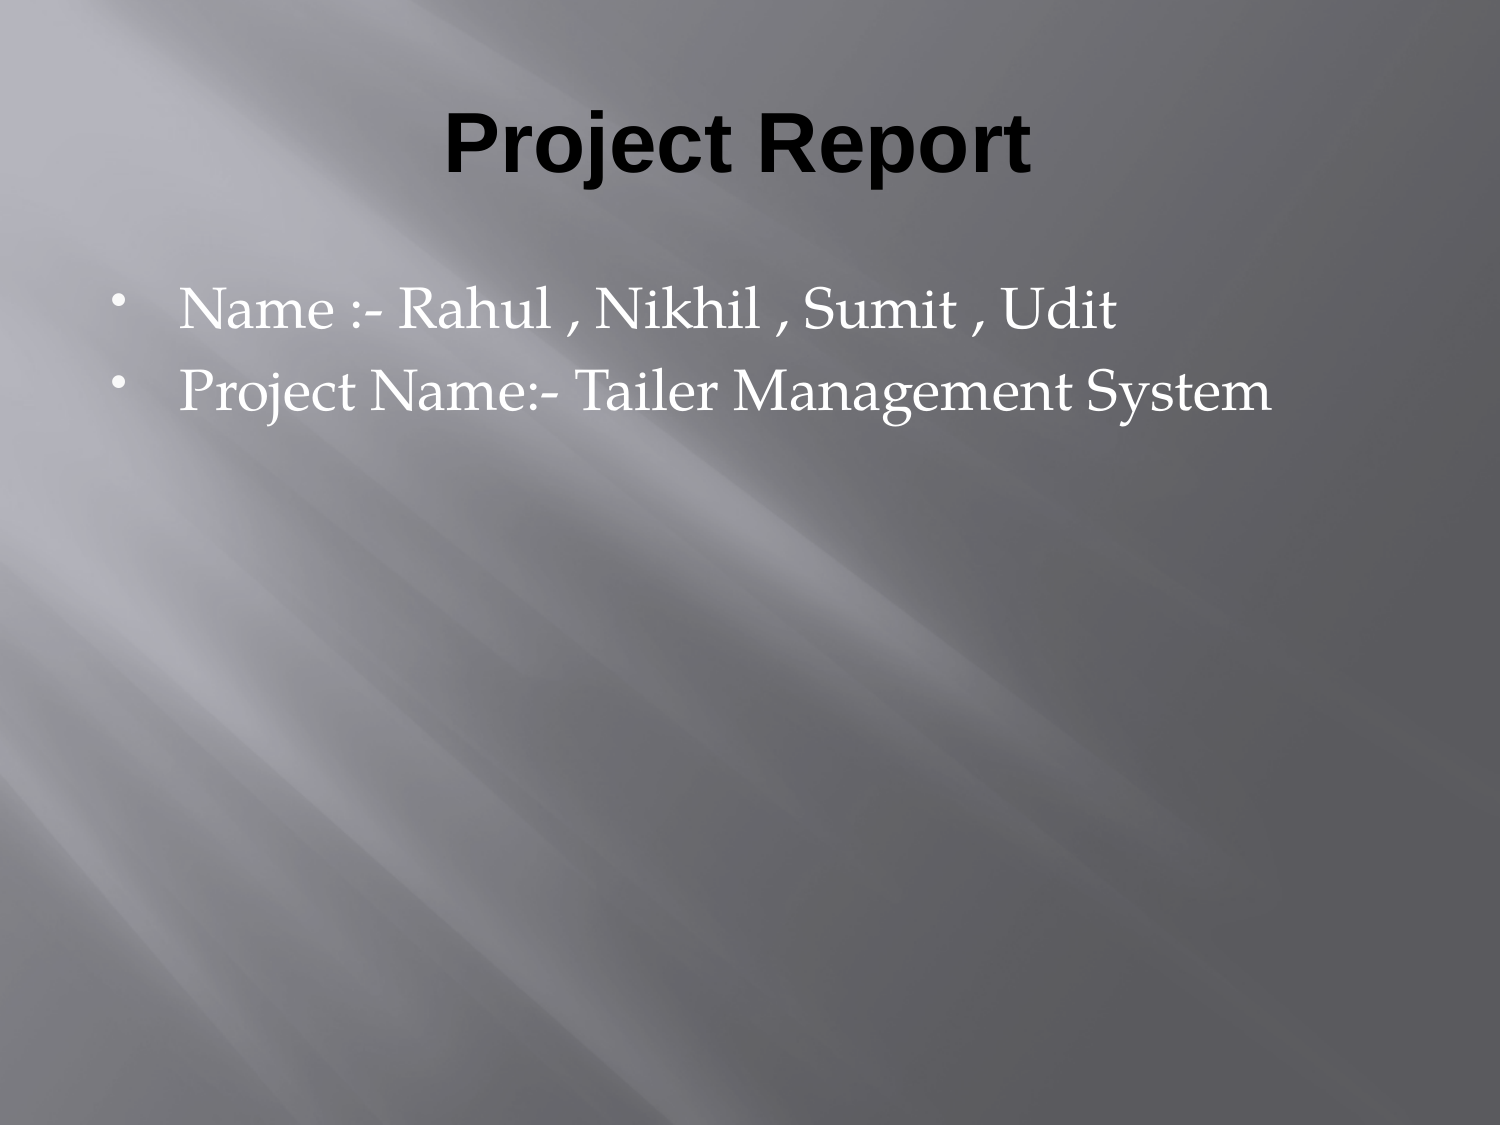

# Project Report
Name :- Rahul , Nikhil , Sumit , Udit
Project Name:- Tailer Management System